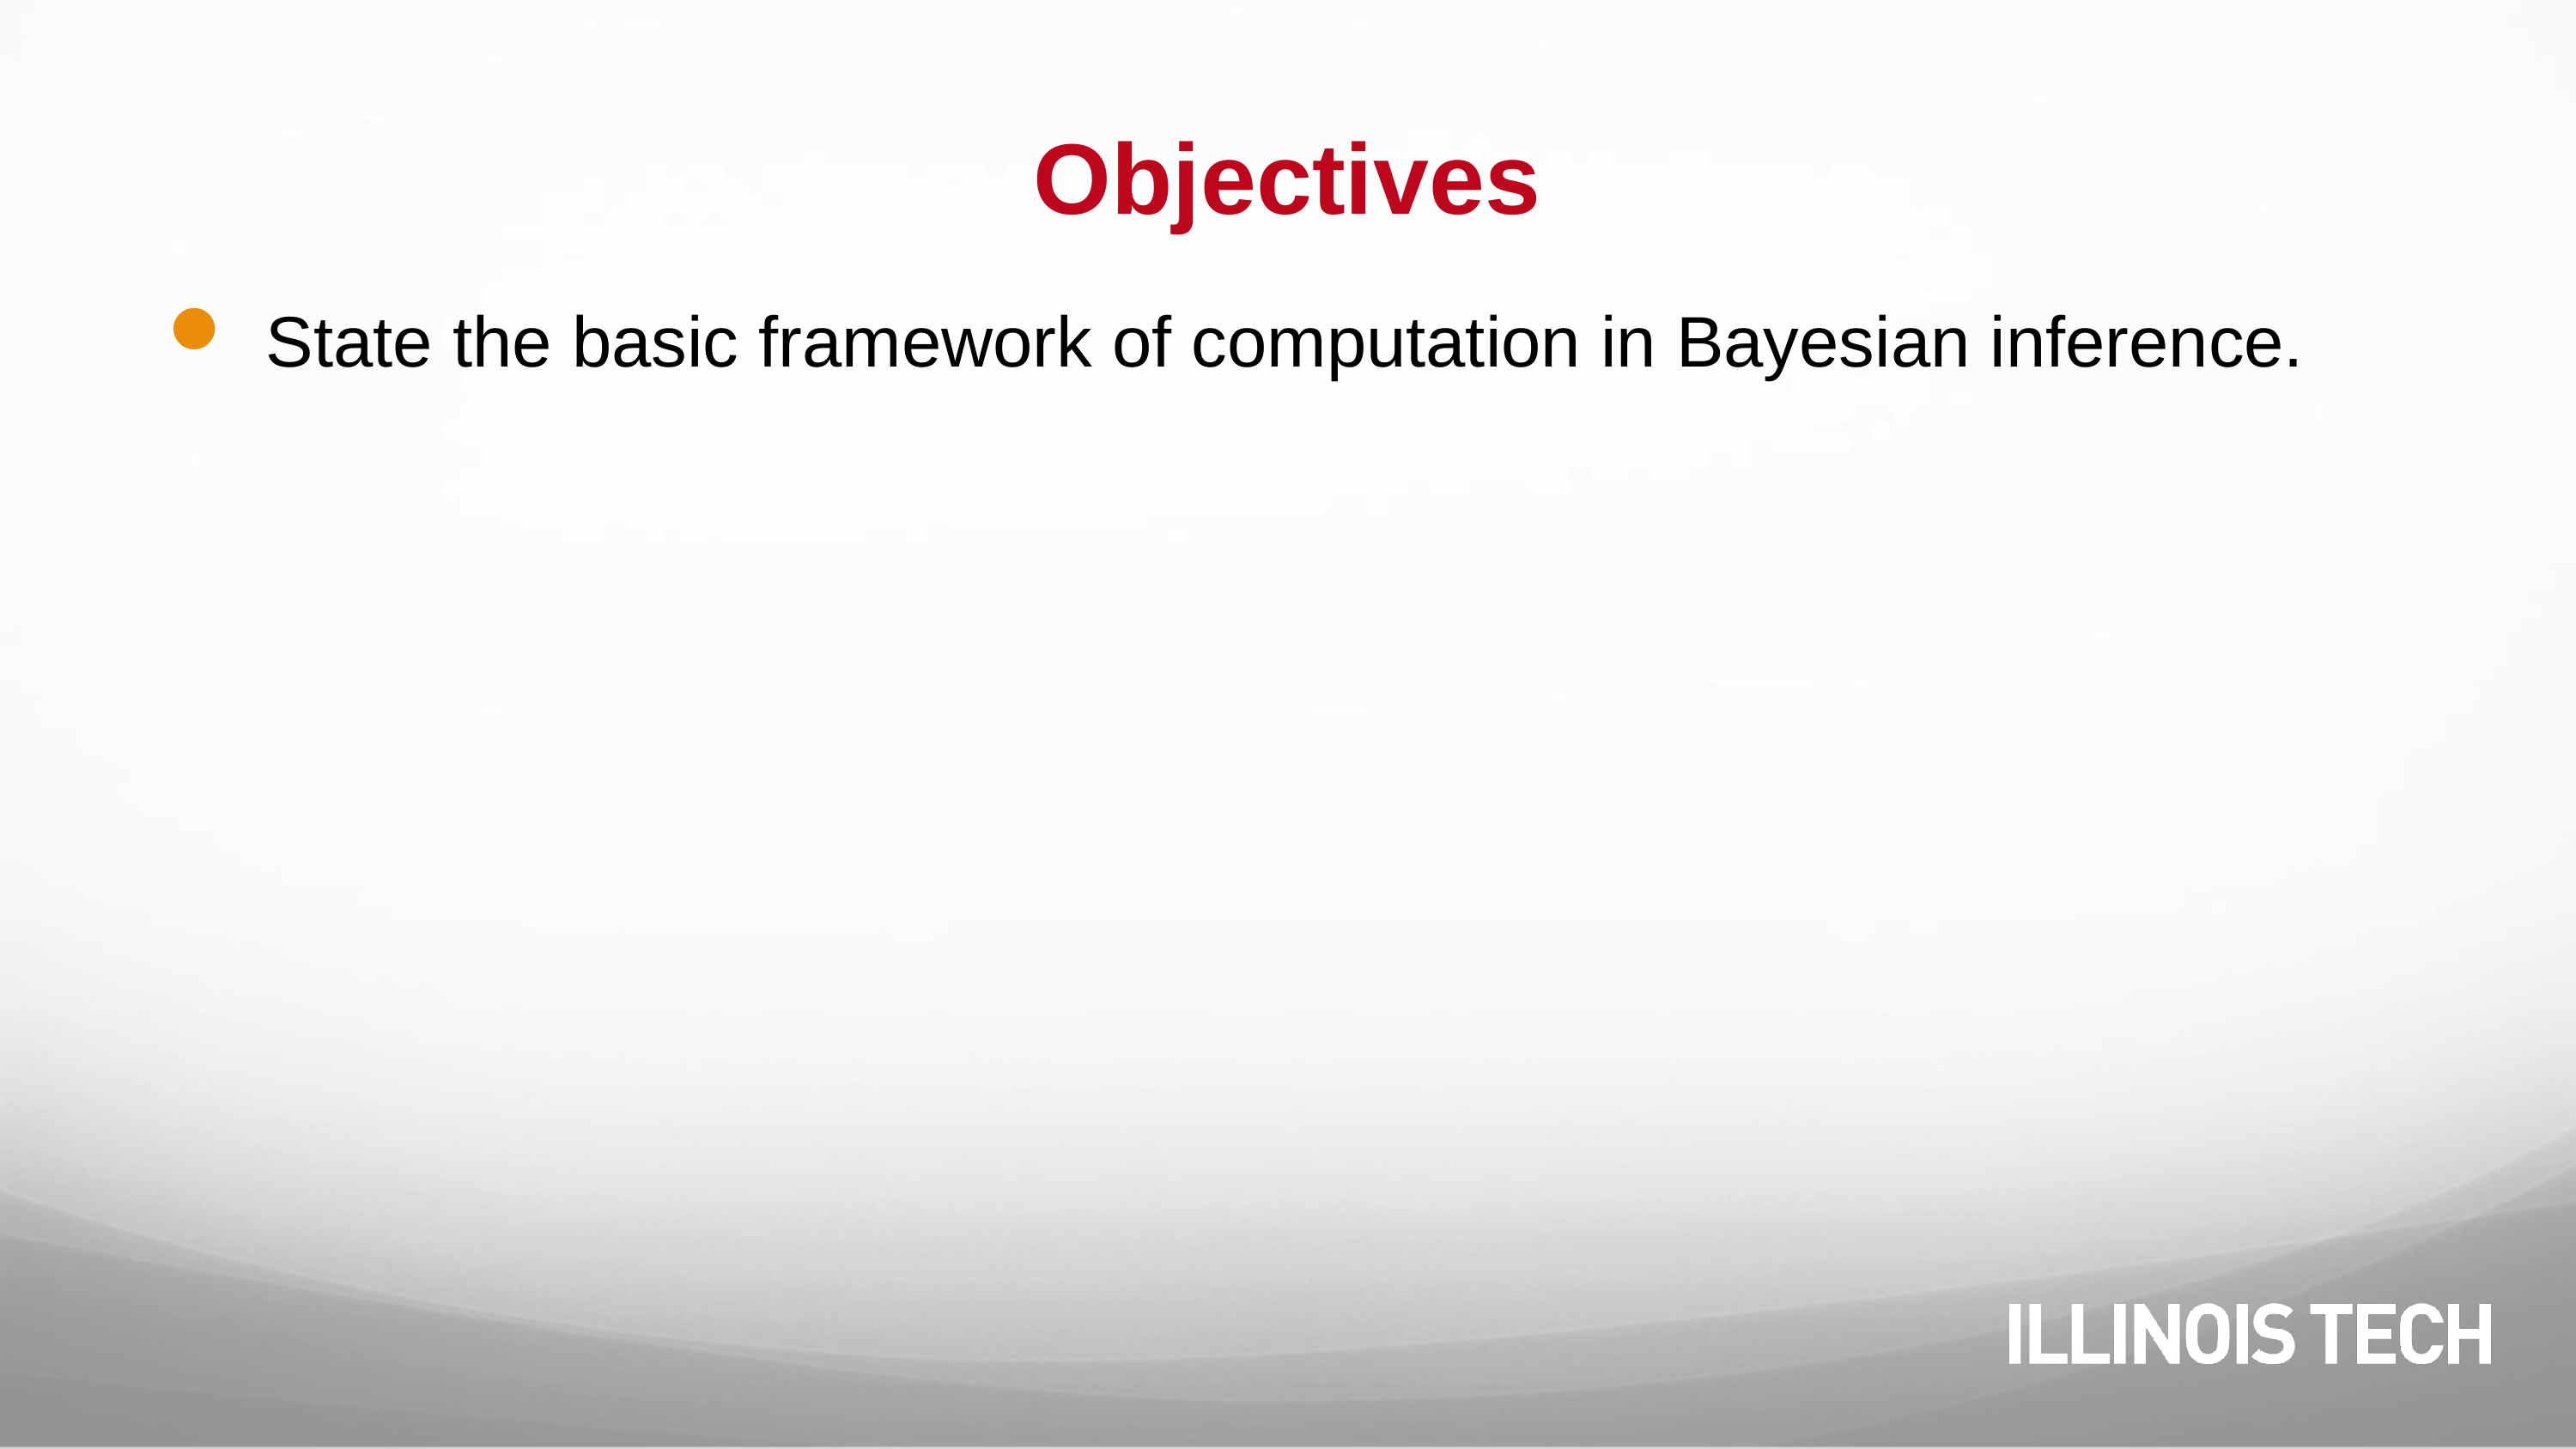

# Objectives
State the basic framework of computation in Bayesian inference.